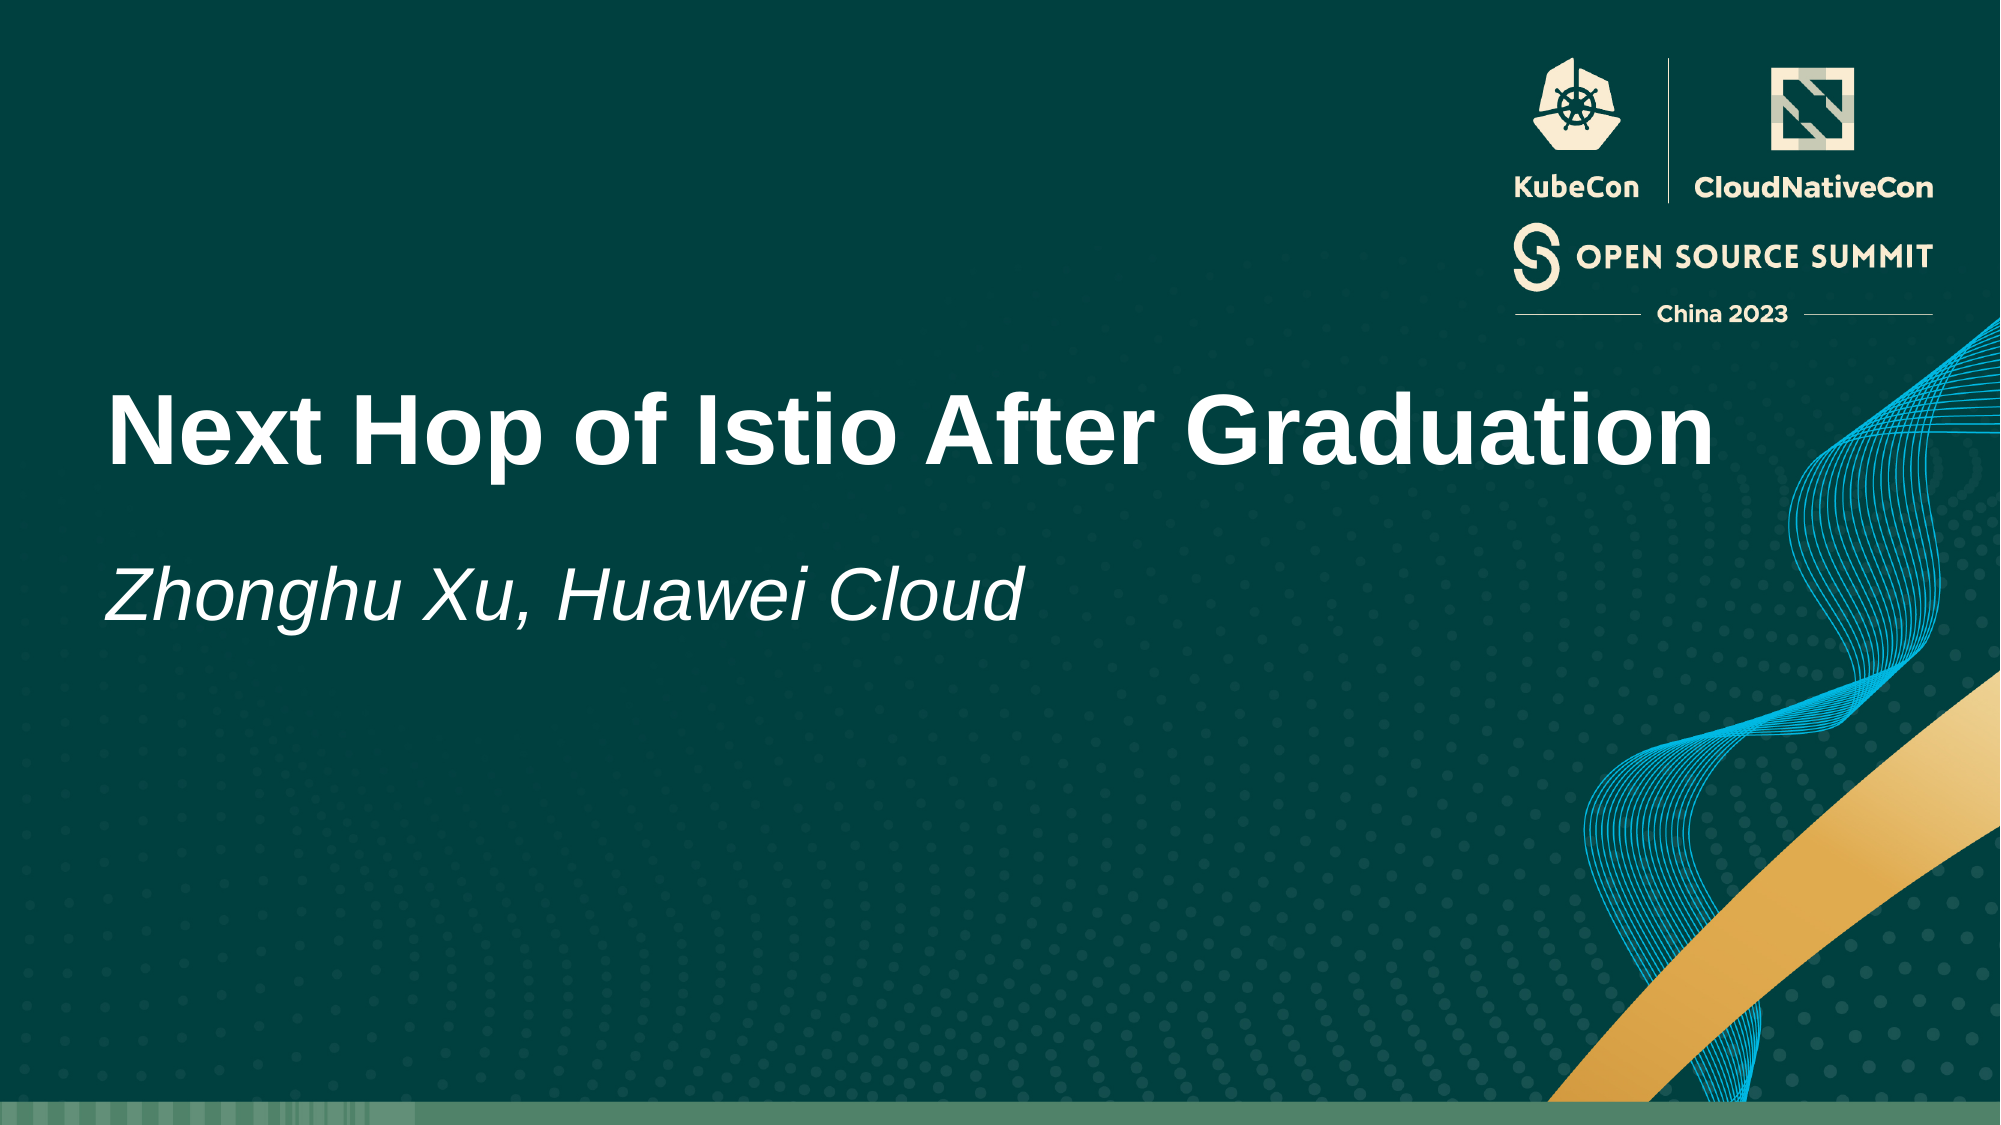

Next Hop of Istio After Graduation
Zhonghu Xu, Huawei Cloud